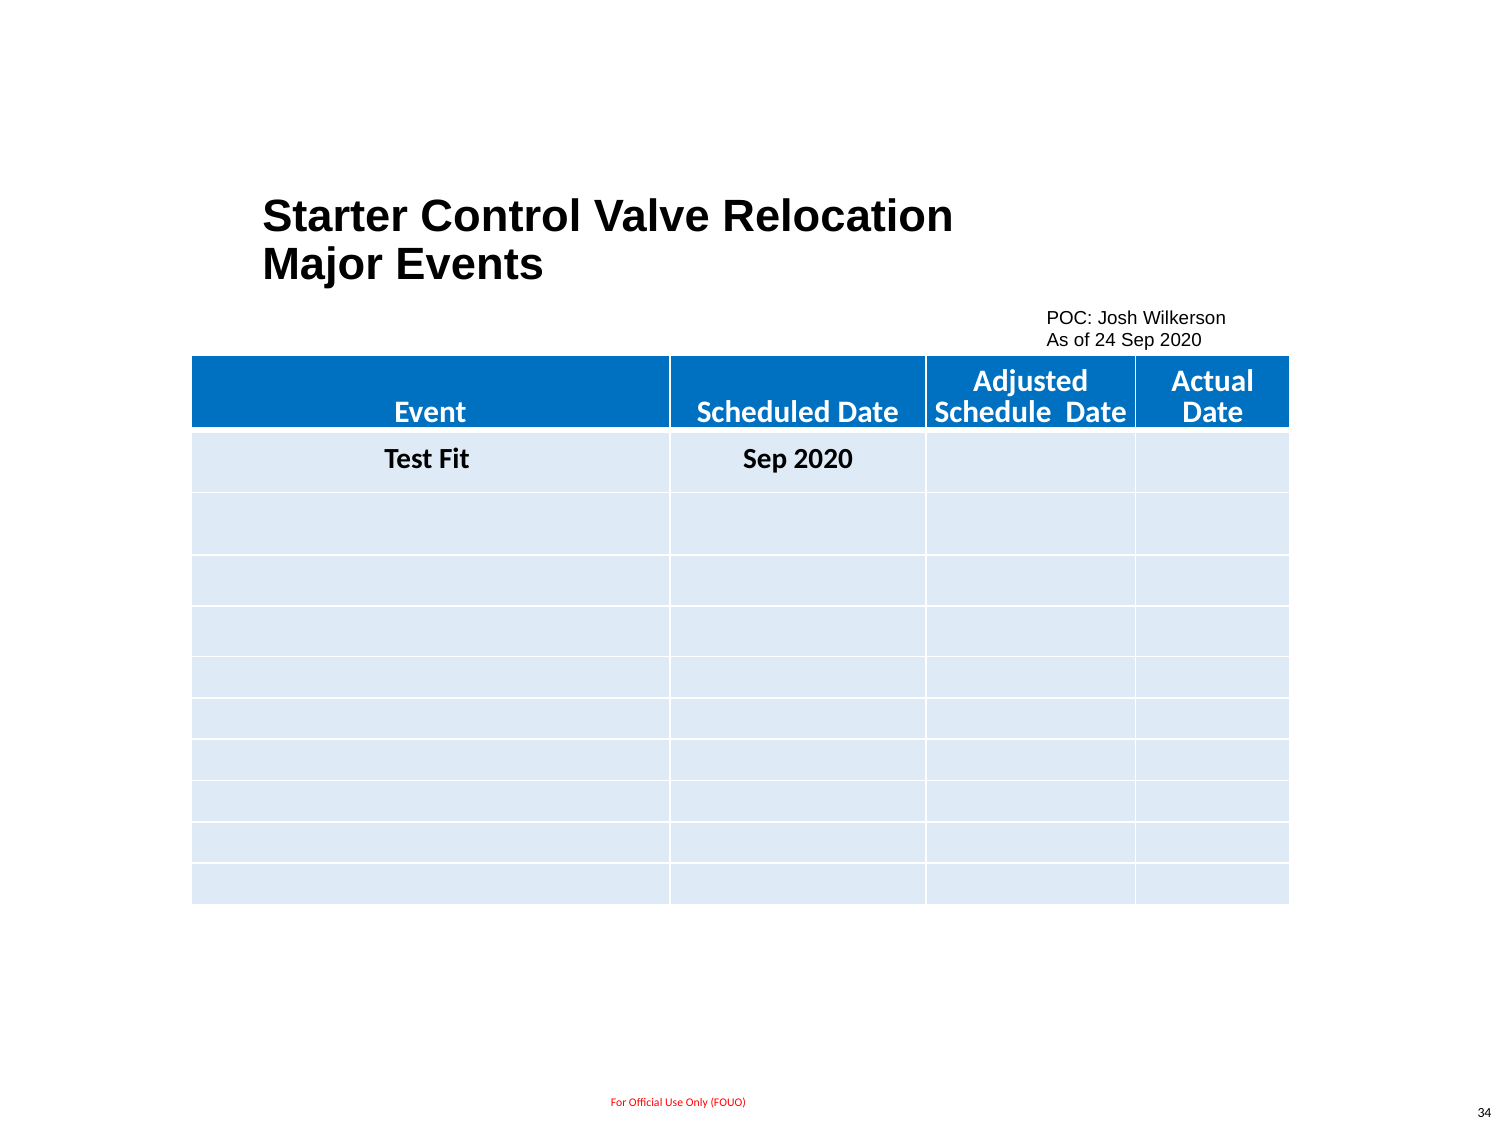

# Starter Control Valve Relocation Major Events
POC: Josh Wilkerson
As of 24 Sep 2020
| Event | Scheduled Date | Adjusted Schedule Date | Actual Date |
| --- | --- | --- | --- |
| Test Fit | Sep 2020 |  |  |
|  |  |  |  |
|  |  |  |  |
|  |  |  |  |
|  |  |  |  |
|  |  |  |  |
|  |  |  |  |
|  |  |  |  |
|  |  |  |  |
|  |  |  |  |